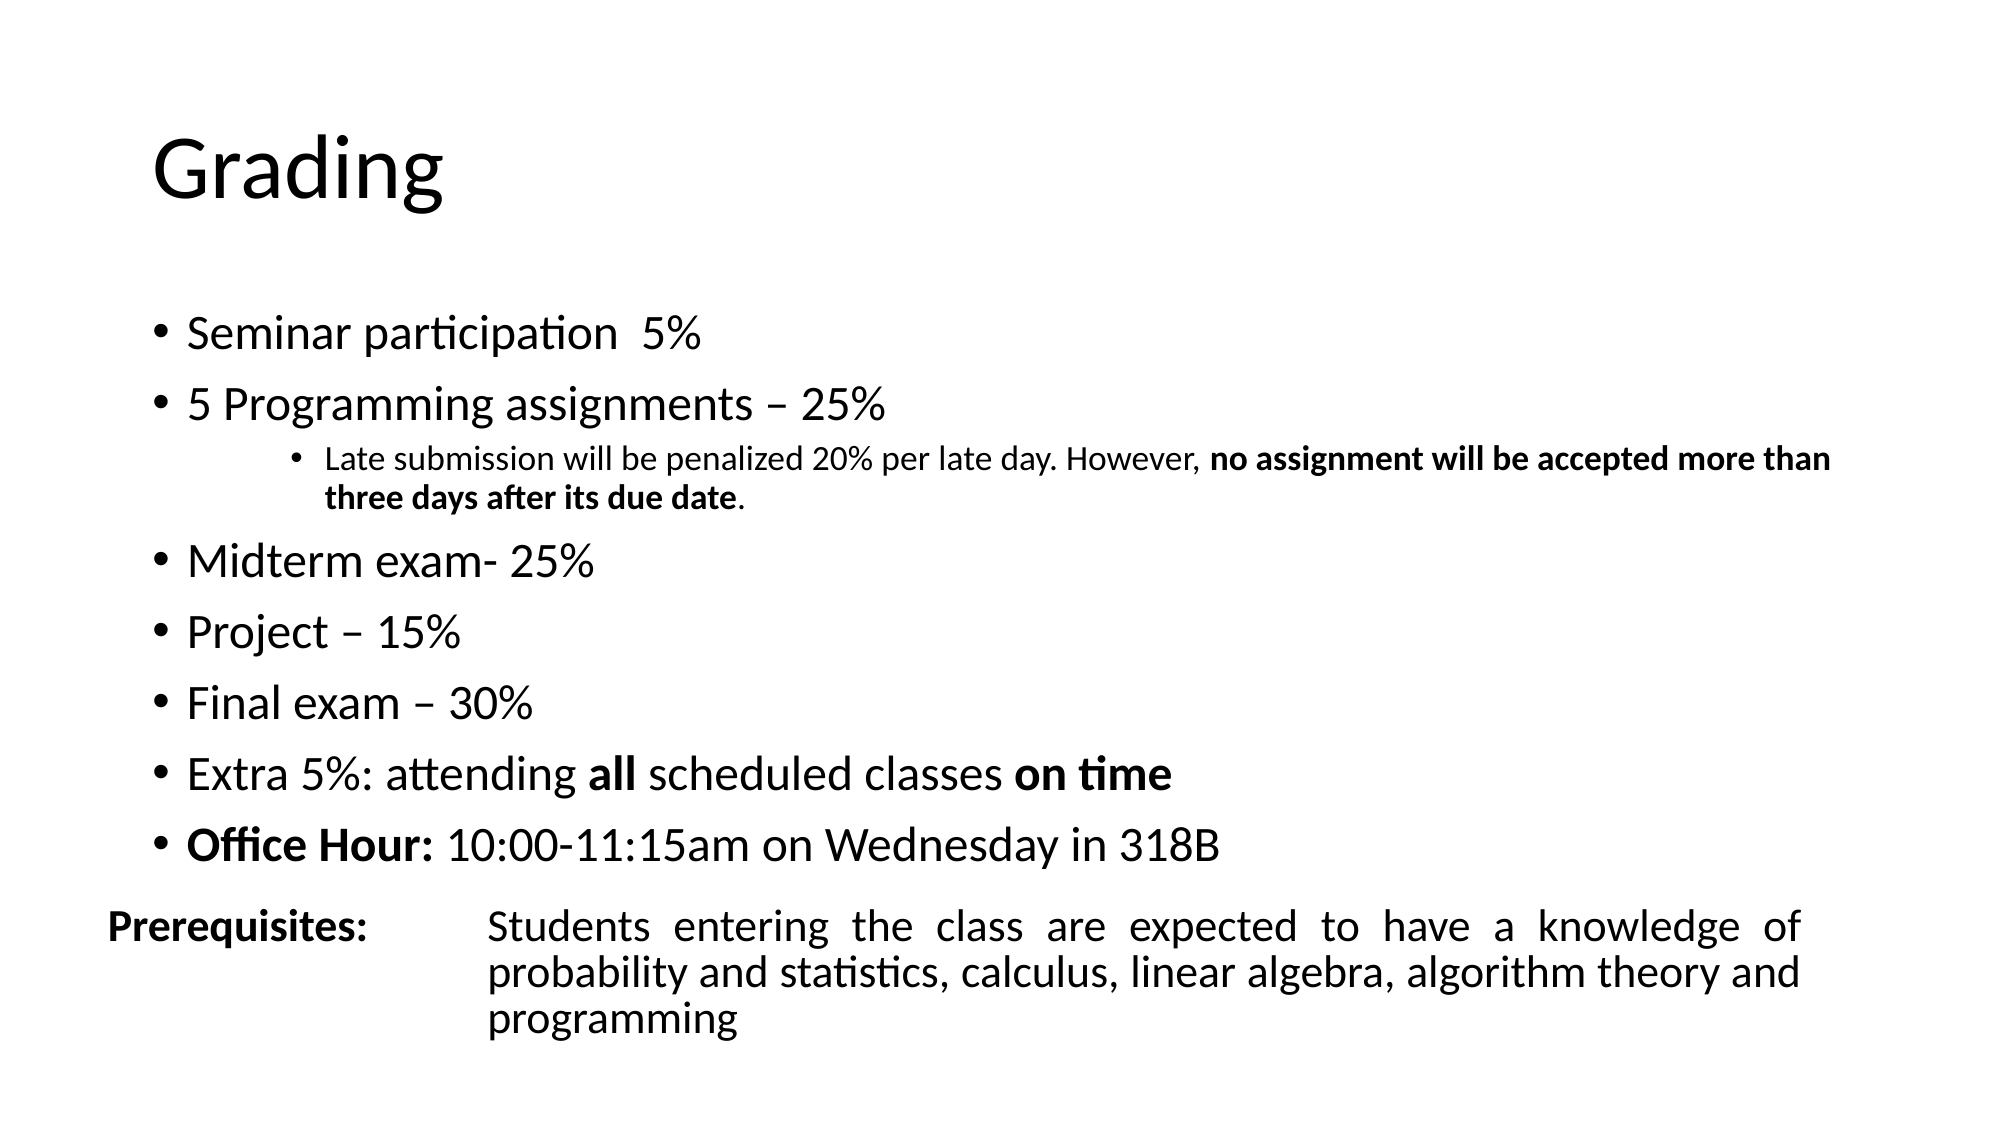

# Grading
Seminar participation  5%
5 Programming assignments – 25%
Late submission will be penalized 20% per late day. However, no assignment will be accepted more than three days after its due date.
Midterm exam- 25%
Project – 15%
Final exam – 30%
Extra 5%: attending all scheduled classes on time
Office Hour: 10:00-11:15am on Wednesday in 318B

| Prerequisites: | Students entering the class are expected to have a knowledge of probability and statistics, calculus, linear algebra, algorithm theory and programming |
| --- | --- |